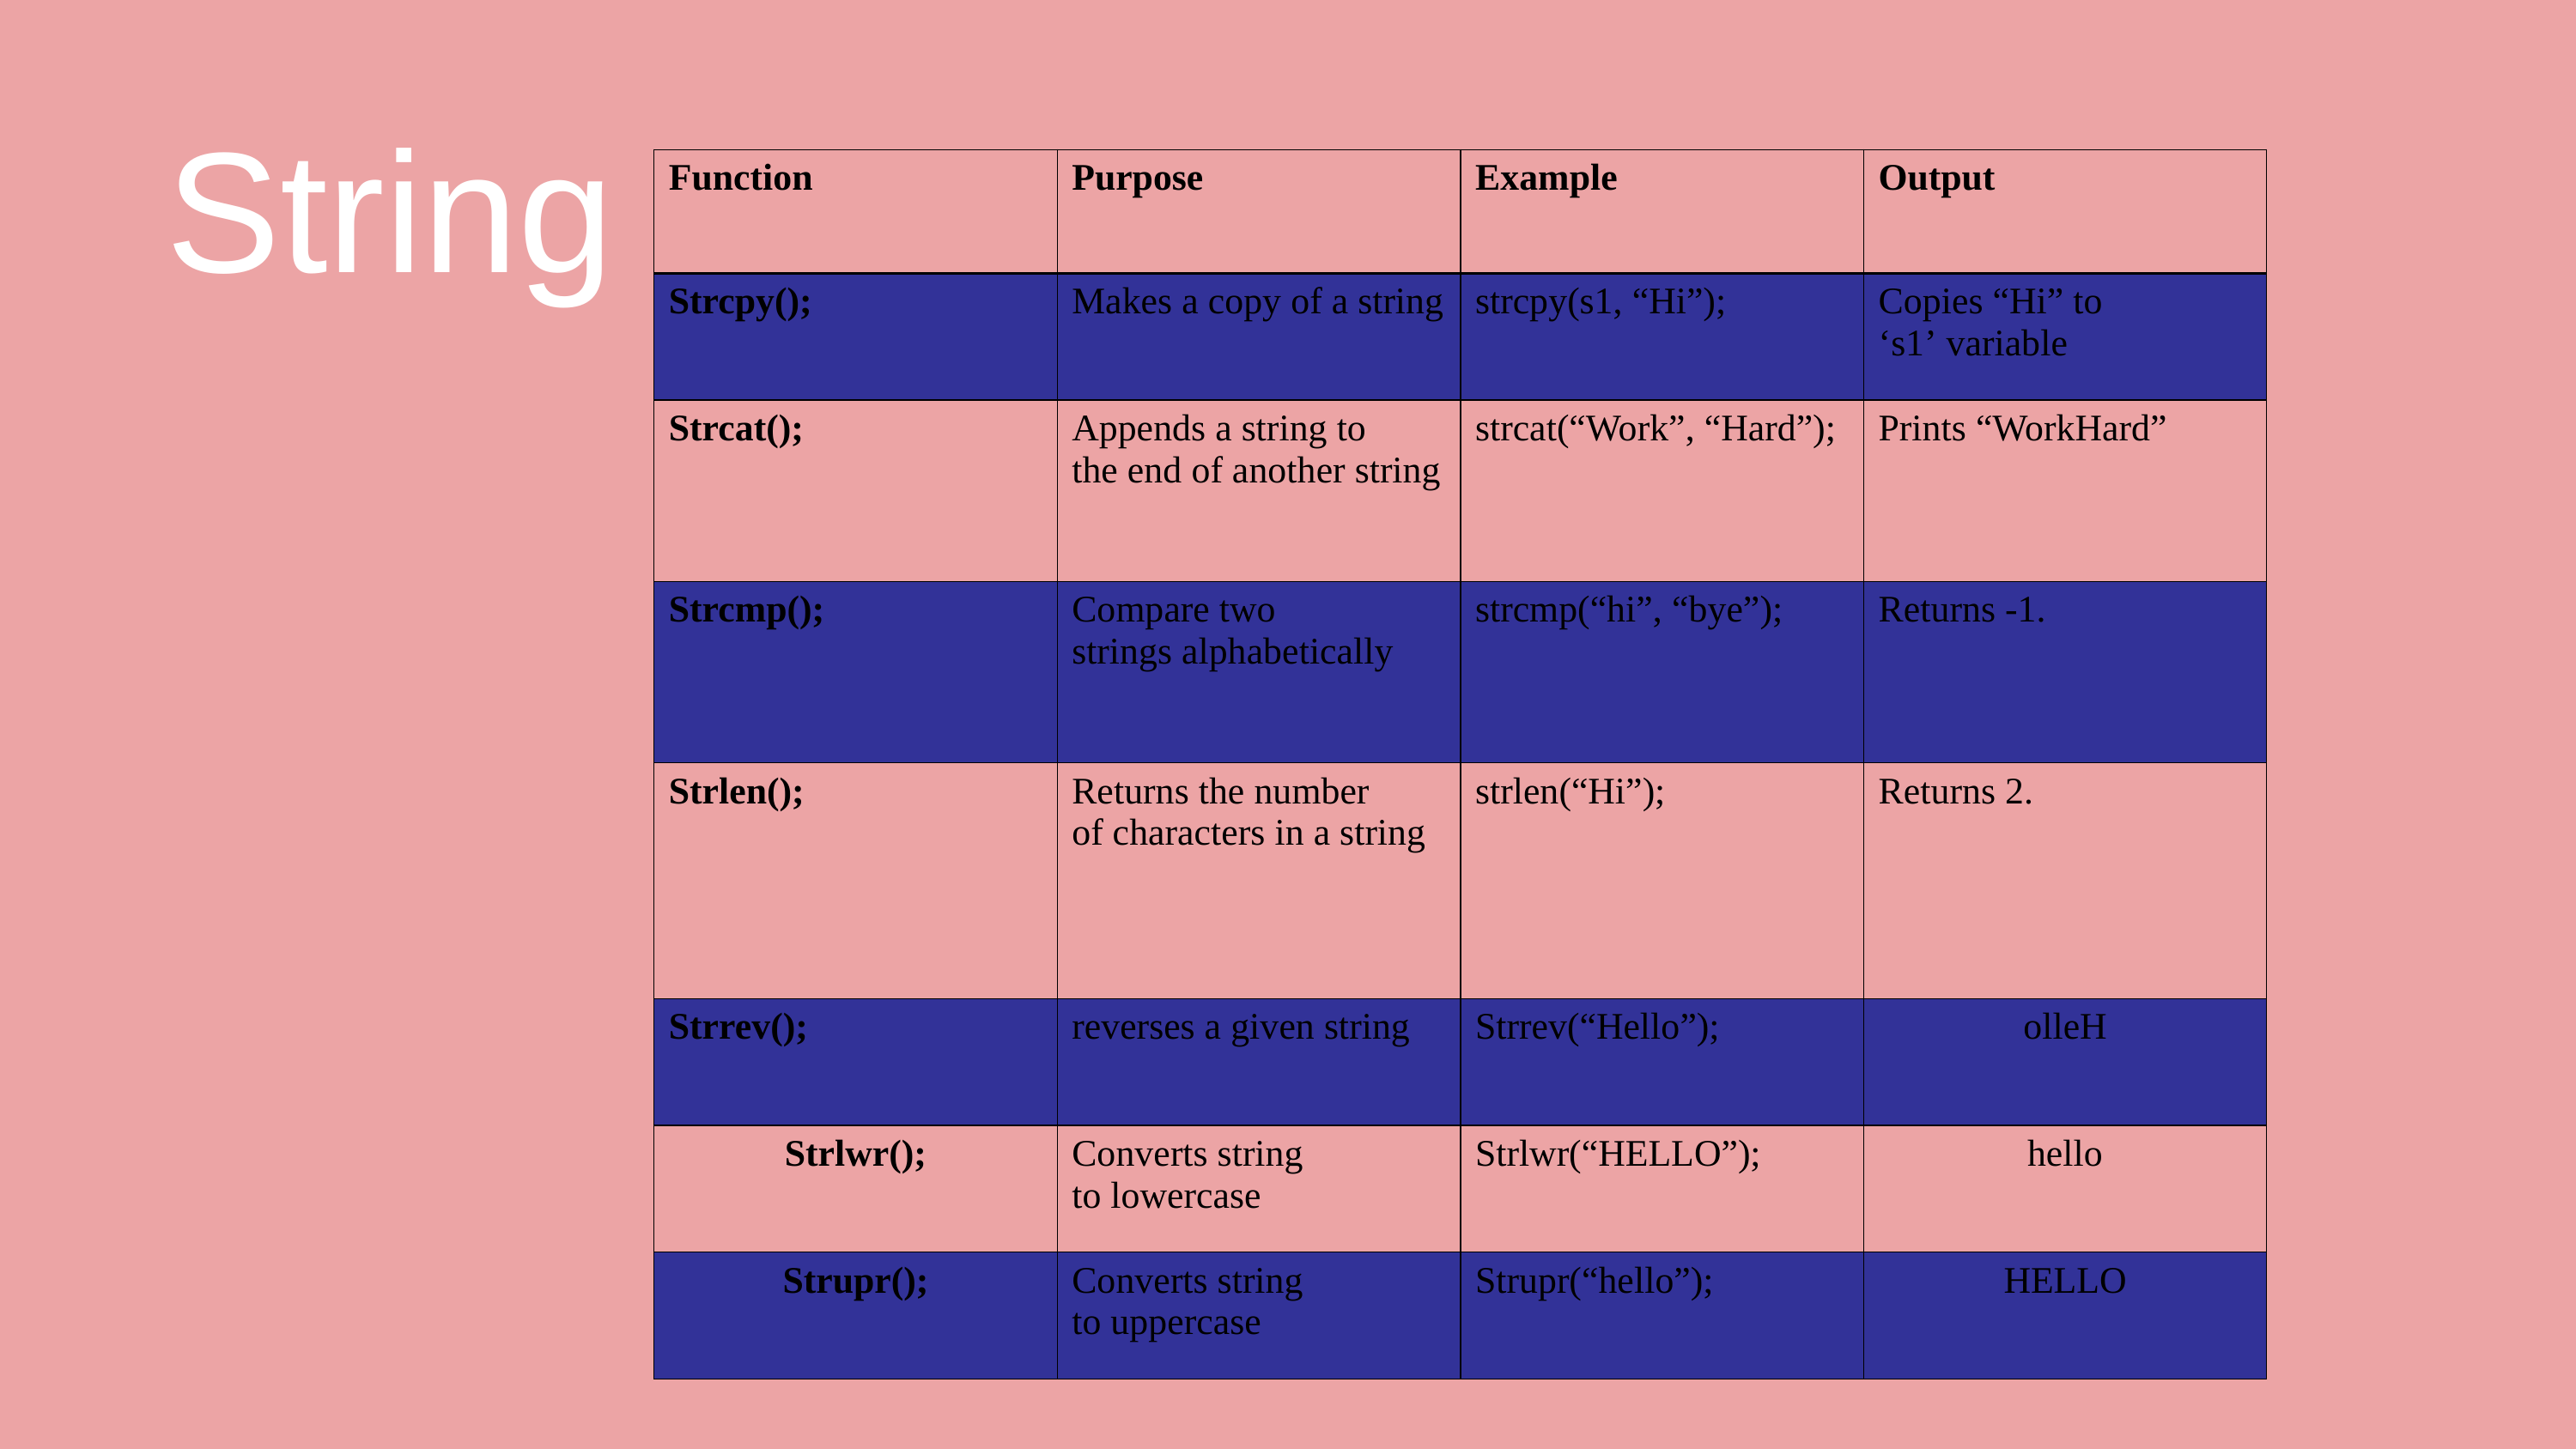

String
| Function​ | Purpose​ | Example​ | Output​ |
| --- | --- | --- | --- |
| Strcpy();​ | Makes a copy of a string​ | strcpy(s1, “Hi”);​ | Copies “Hi” to ‘s1’ variable​ |
| Strcat();​ | Appends a string to the end of another string​ | strcat(“Work”, “Hard”);​ | Prints “WorkHard”​ |
| Strcmp();​ | Compare two strings alphabetically​ | strcmp(“hi”, “bye”);​ | Returns -1.​ |
| Strlen();​ | Returns the number of characters in a string​ | strlen(“Hi”);​ | Returns 2.​ |
| Strrev();​ | reverses a given string​ | Strrev(“Hello”);​ | olleH​ |
| Strlwr();​ | Converts string to lowercase​ | Strlwr(“HELLO”);​ | hello​ |
| Strupr();​ | Converts string to uppercase​ | Strupr(“hello”);​ | HELLO​ |